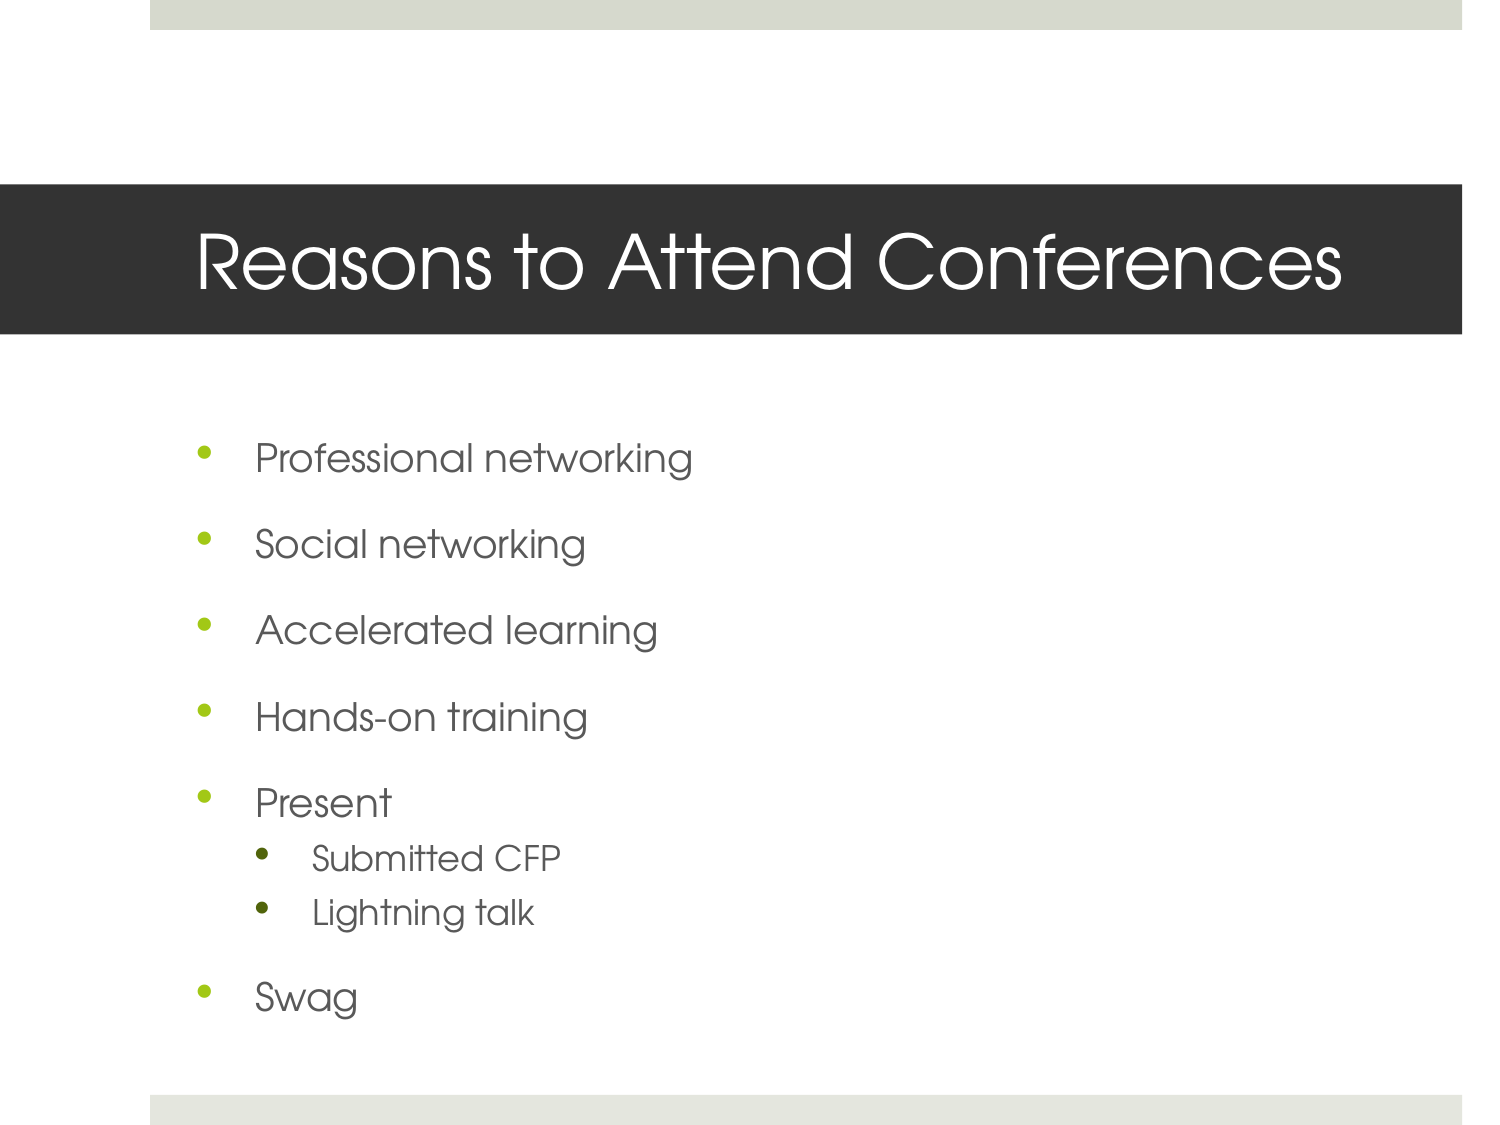

# Reasons to Attend Conferences
Professional networking
Social networking
Accelerated learning
Hands-on training
Present
Submitted CFP
Lightning talk
Swag